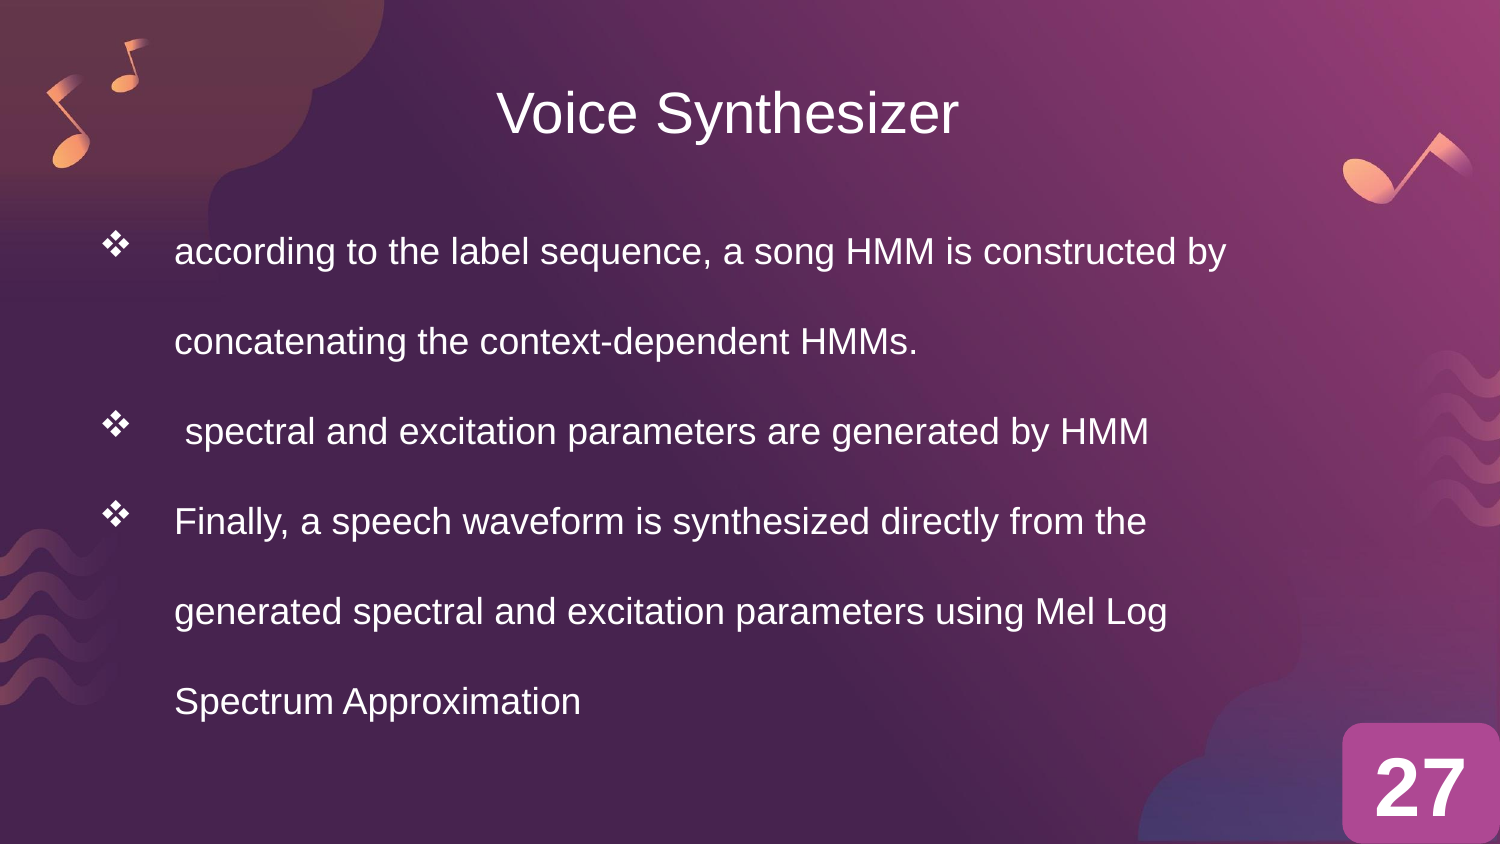

# Voice Synthesizer
according to the label sequence, a song HMM is constructed by concatenating the context-dependent HMMs.
 spectral and excitation parameters are generated by HMM
Finally, a speech waveform is synthesized directly from the generated spectral and excitation parameters using Mel Log Spectrum Approximation
27